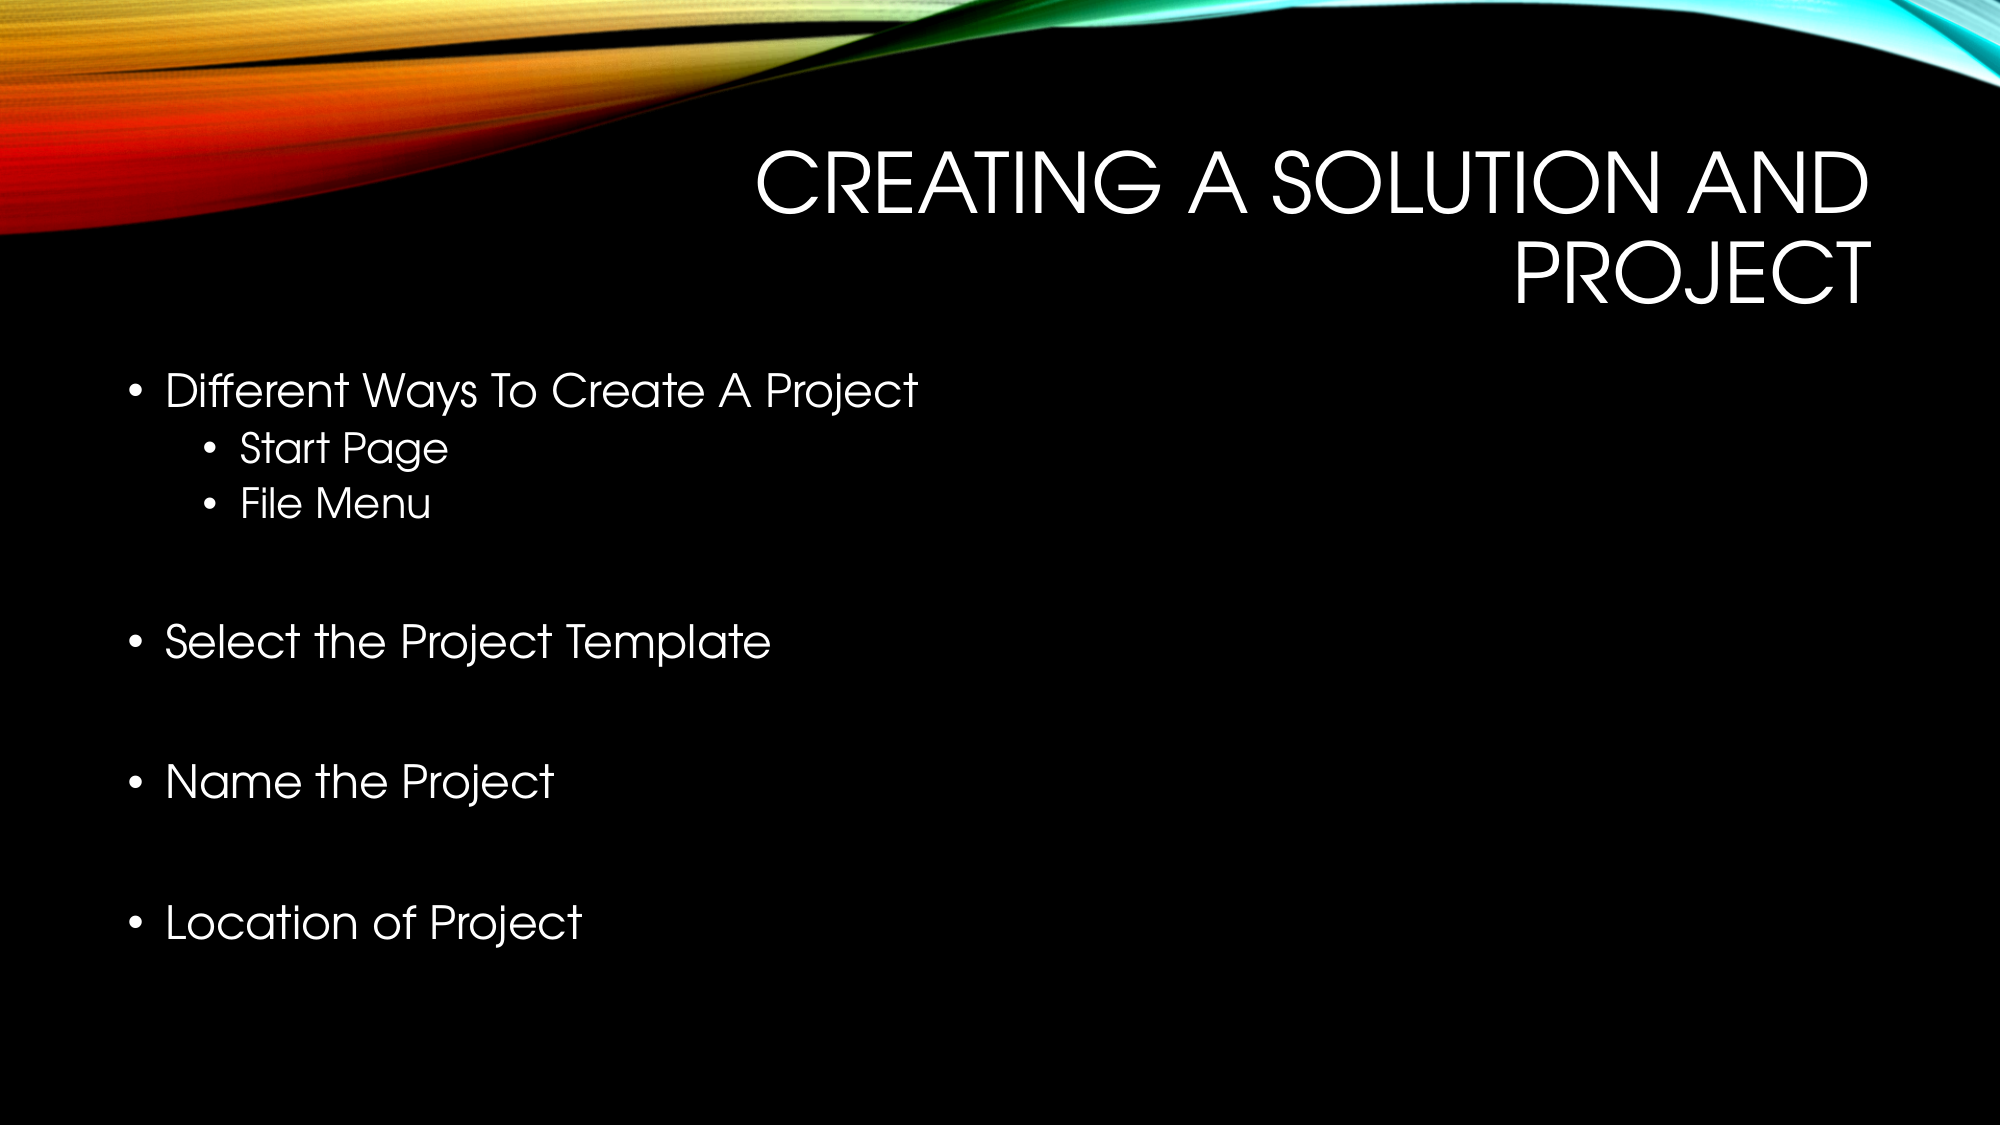

# Creating a Solution and Project
Different Ways To Create A Project
Start Page
File Menu

Select the Project Template

Name the Project

Location of Project